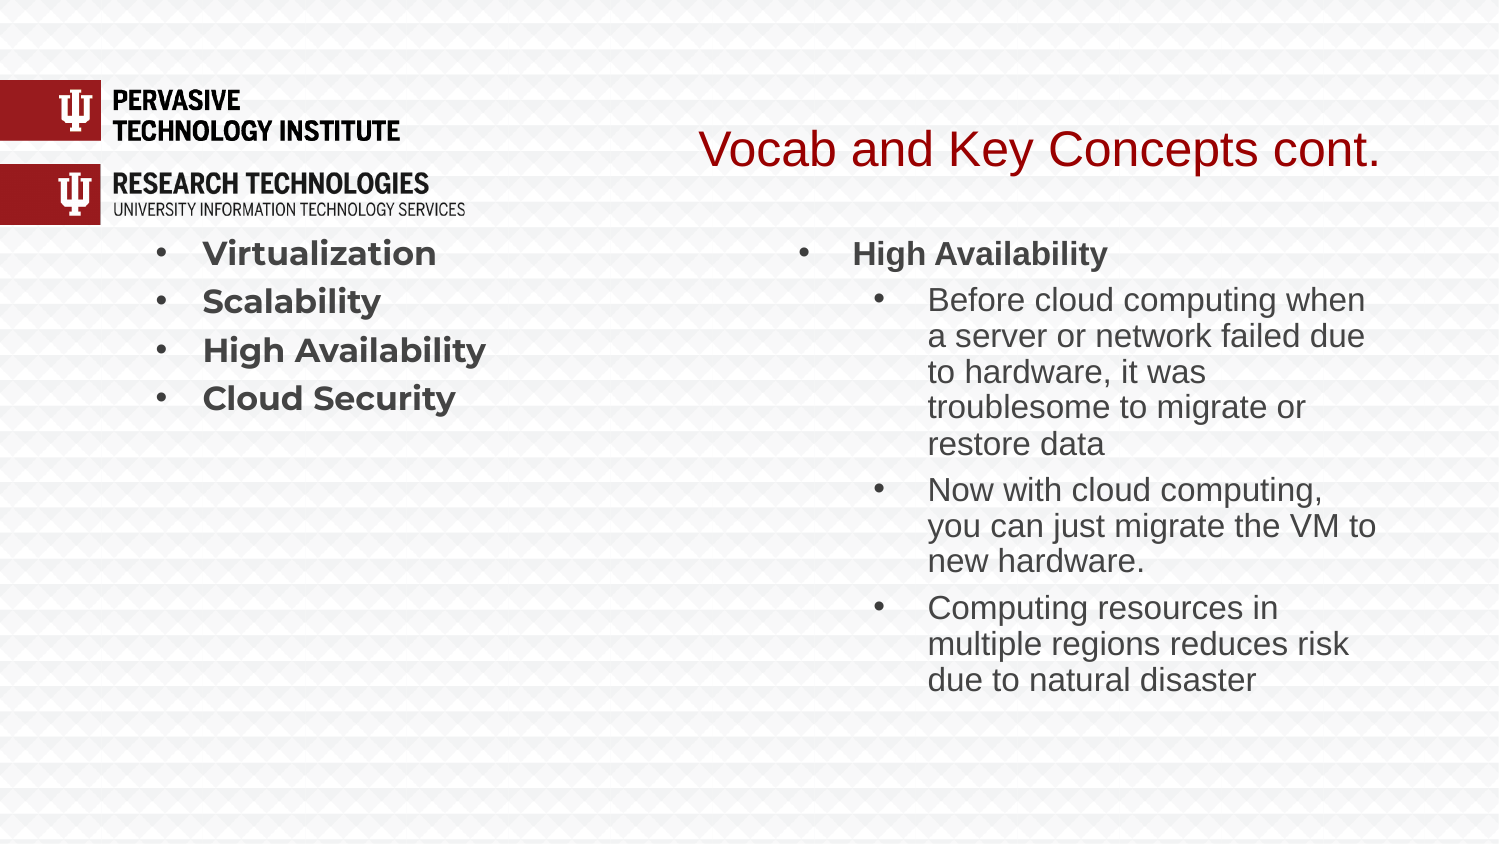

# Vocab and Key Concepts cont.
High Availability
Before cloud computing when a server or network failed due to hardware, it was troublesome to migrate or restore data
Now with cloud computing, you can just migrate the VM to new hardware.
Computing resources in multiple regions reduces risk due to natural disaster

Virtualization
Scalability
High Availability
Cloud Security